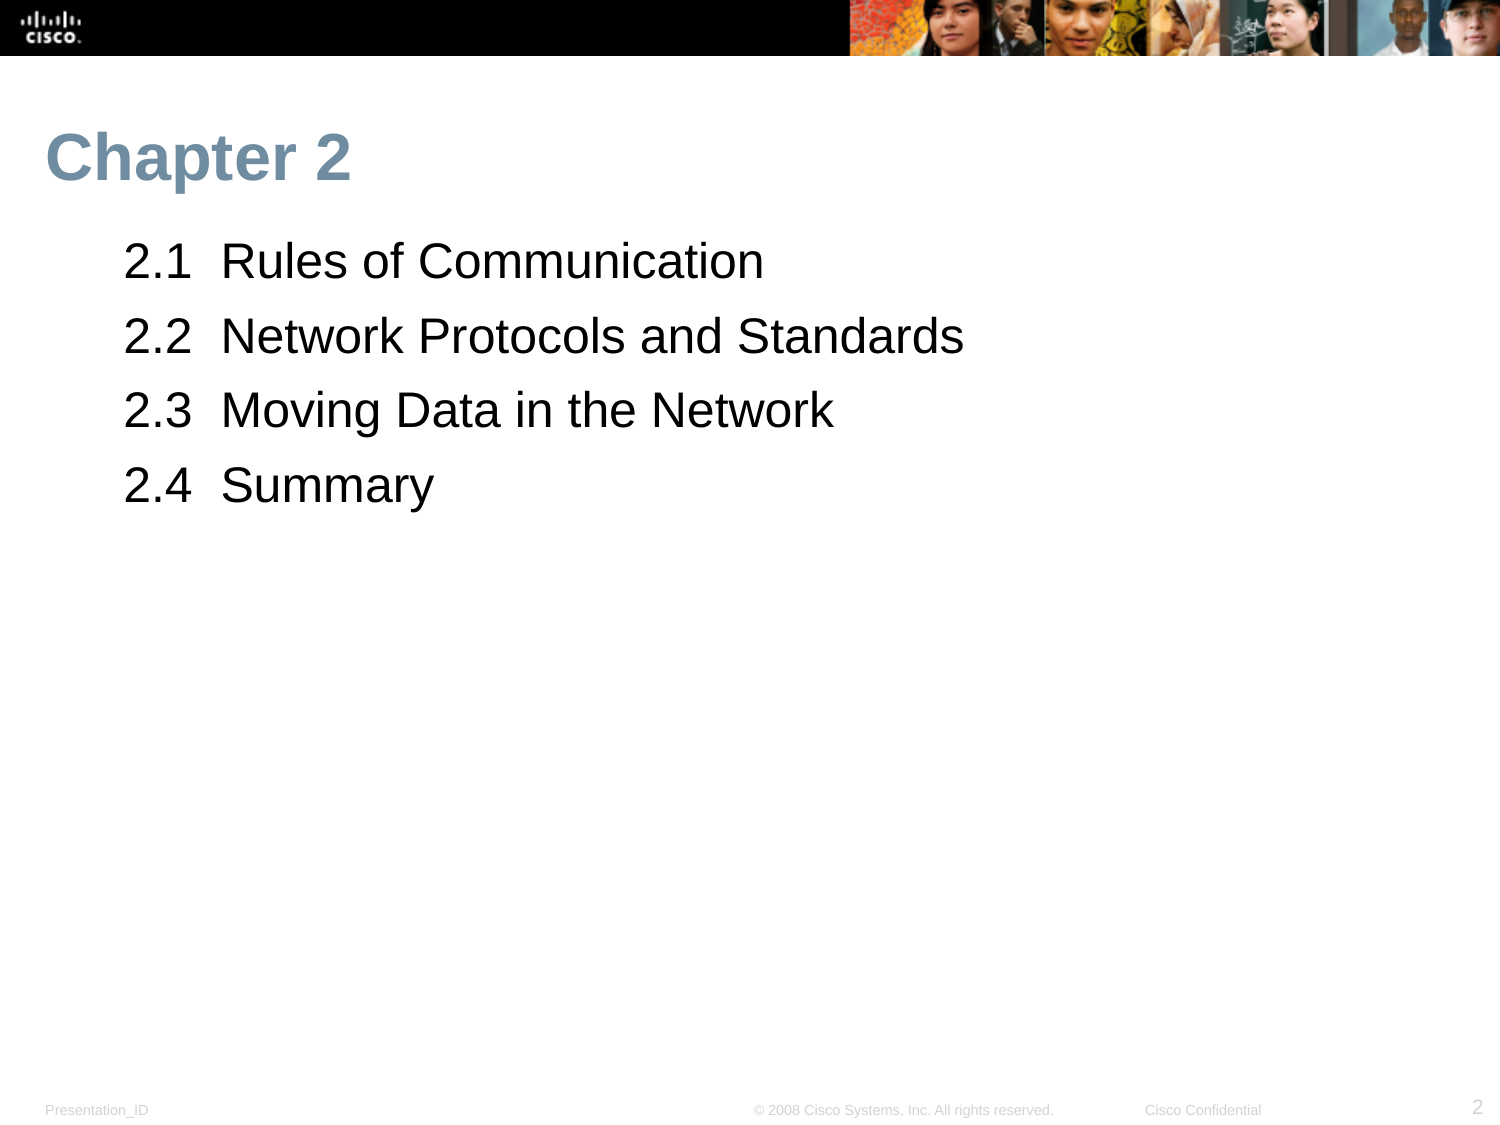

# Chapter 2
2.1  Rules of Communication
2.2  Network Protocols and Standards
2.3  Moving Data in the Network
2.4  Summary